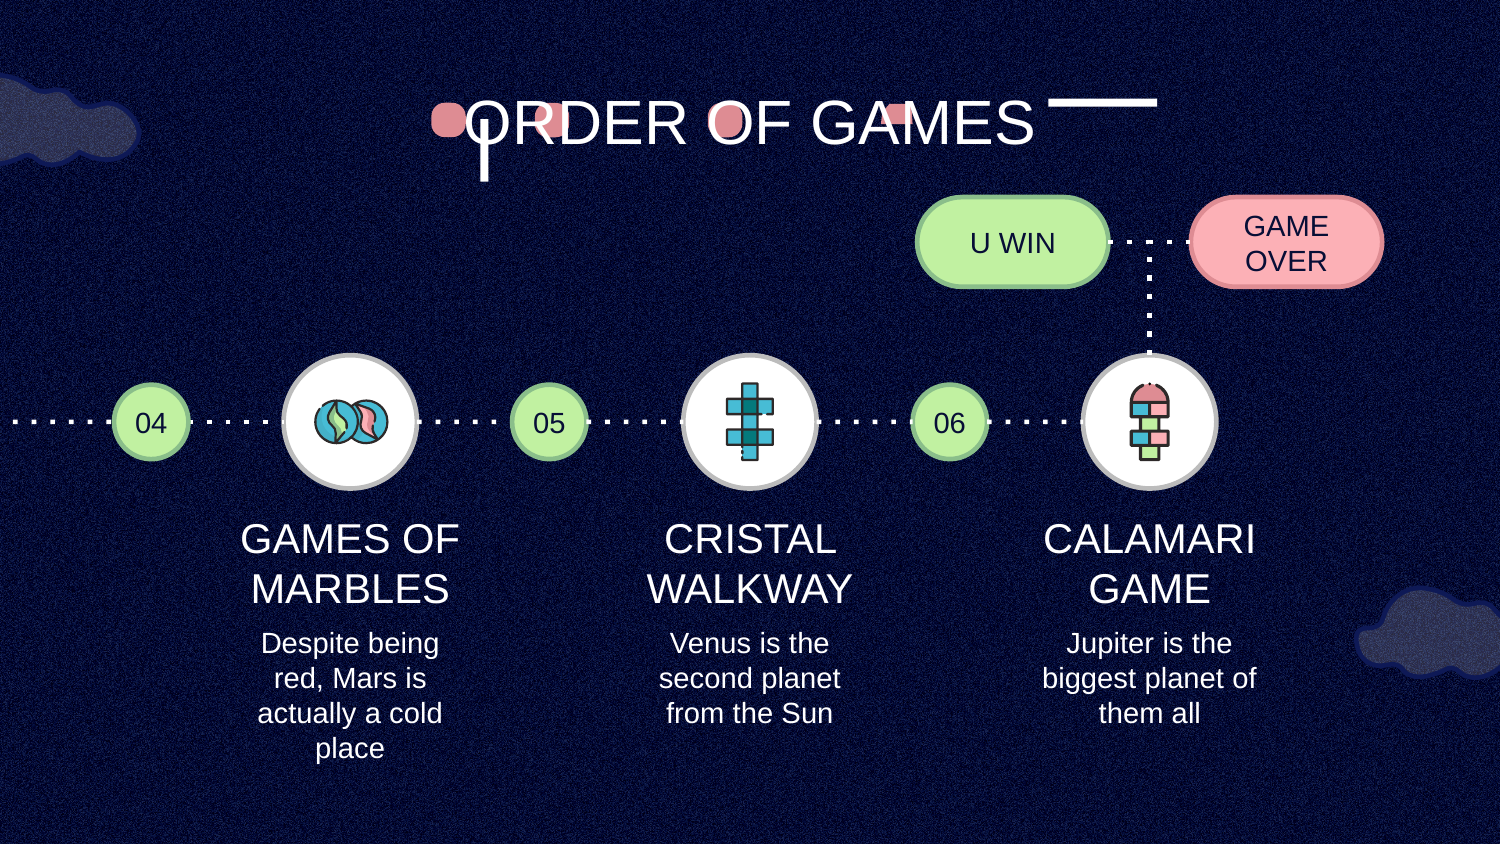

# ORDER OF GAMES

U WIN
GAME OVER

05
06
04

GAMES OF MARBLES
CALAMARI GAME
CRISTAL WALKWAY
Despite being red, Mars is actually a cold place
Jupiter is the biggest planet of them all
Venus is the second planet from the Sun